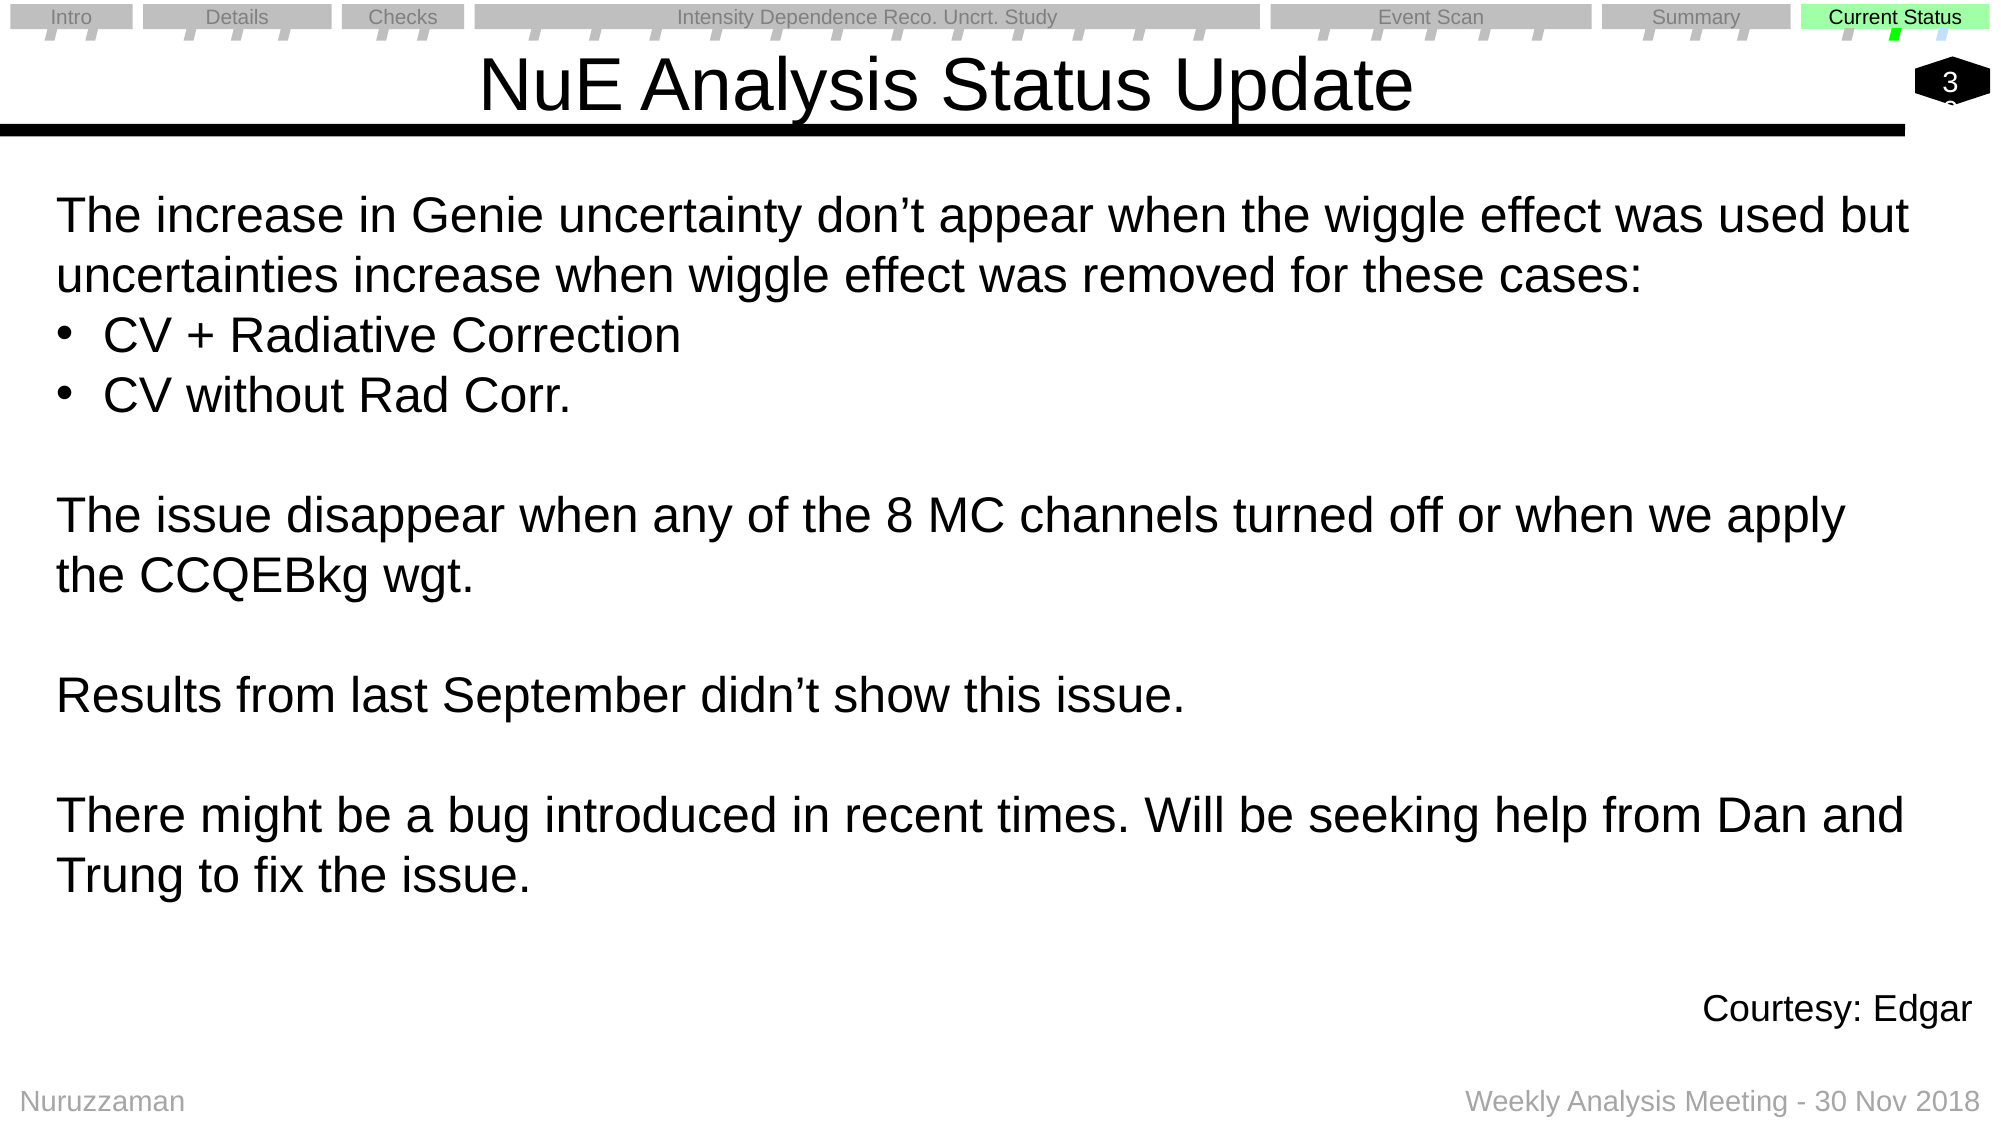

Intro
Details
Checks
Intensity Dependence Reco. Uncrt. Study
Event Scan
Summary
Current Status

# NuE Analysis Status Update
The increase in Genie uncertainty don’t appear when the wiggle effect was used but uncertainties increase when wiggle effect was removed for these cases:
CV + Radiative Correction
CV without Rad Corr.

The issue disappear when any of the 8 MC channels turned off or when we apply the CCQEBkg wgt.

Results from last September didn’t show this issue.

There might be a bug introduced in recent times. Will be seeking help from Dan and Trung to fix the issue.
Courtesy: Edgar